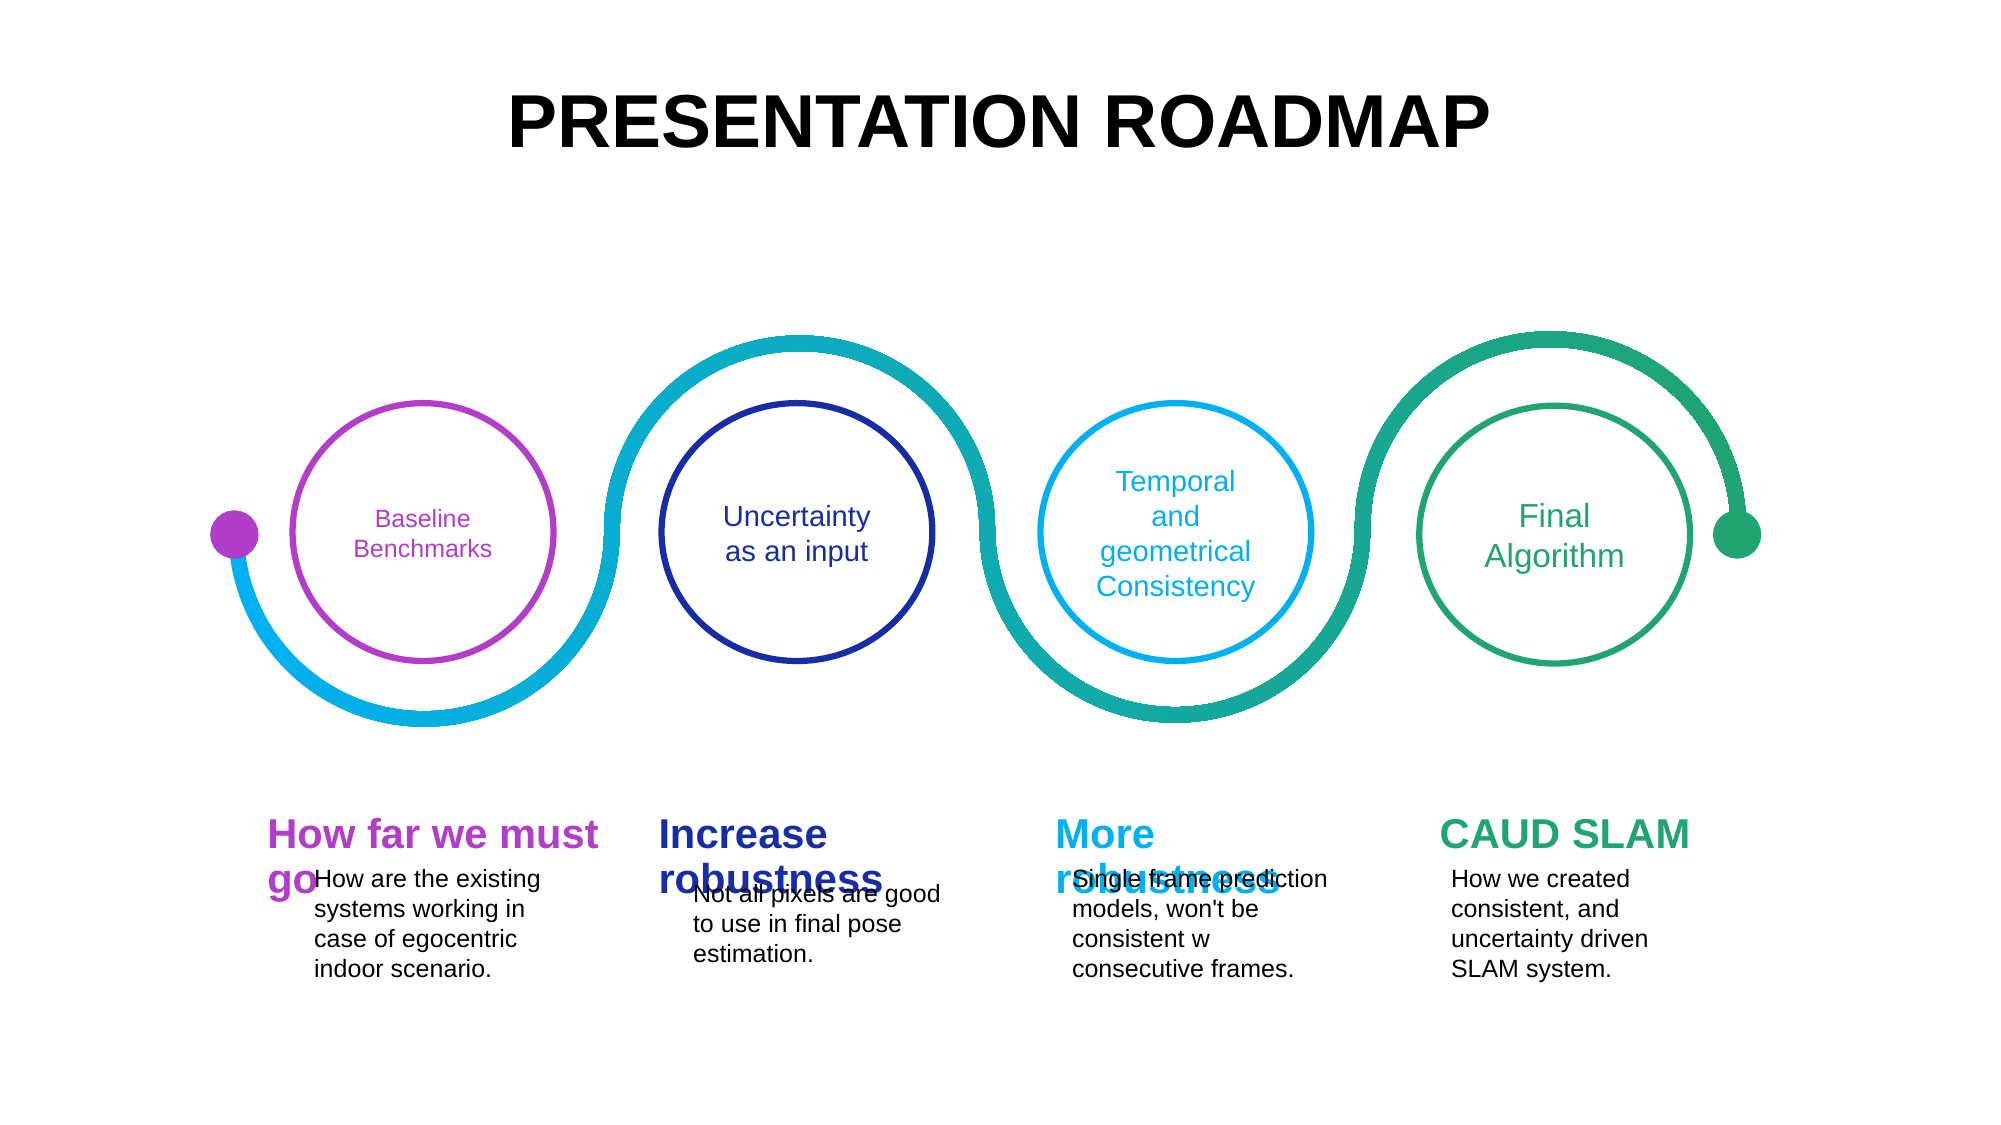

# Presentation ROADMAP

Baseline
Benchmarks
Uncertainty as an input
Temporal and geometrical Consistency
Final Algorithm

How far we must go
Increase robustness
More robustness
CAUD SLAM
How are the existing systems working in case of egocentric indoor scenario.
Single frame prediction models, won't be consistent w consecutive frames.
How we created consistent, and uncertainty driven SLAM system.
Not all pixels are good to use in final pose estimation.